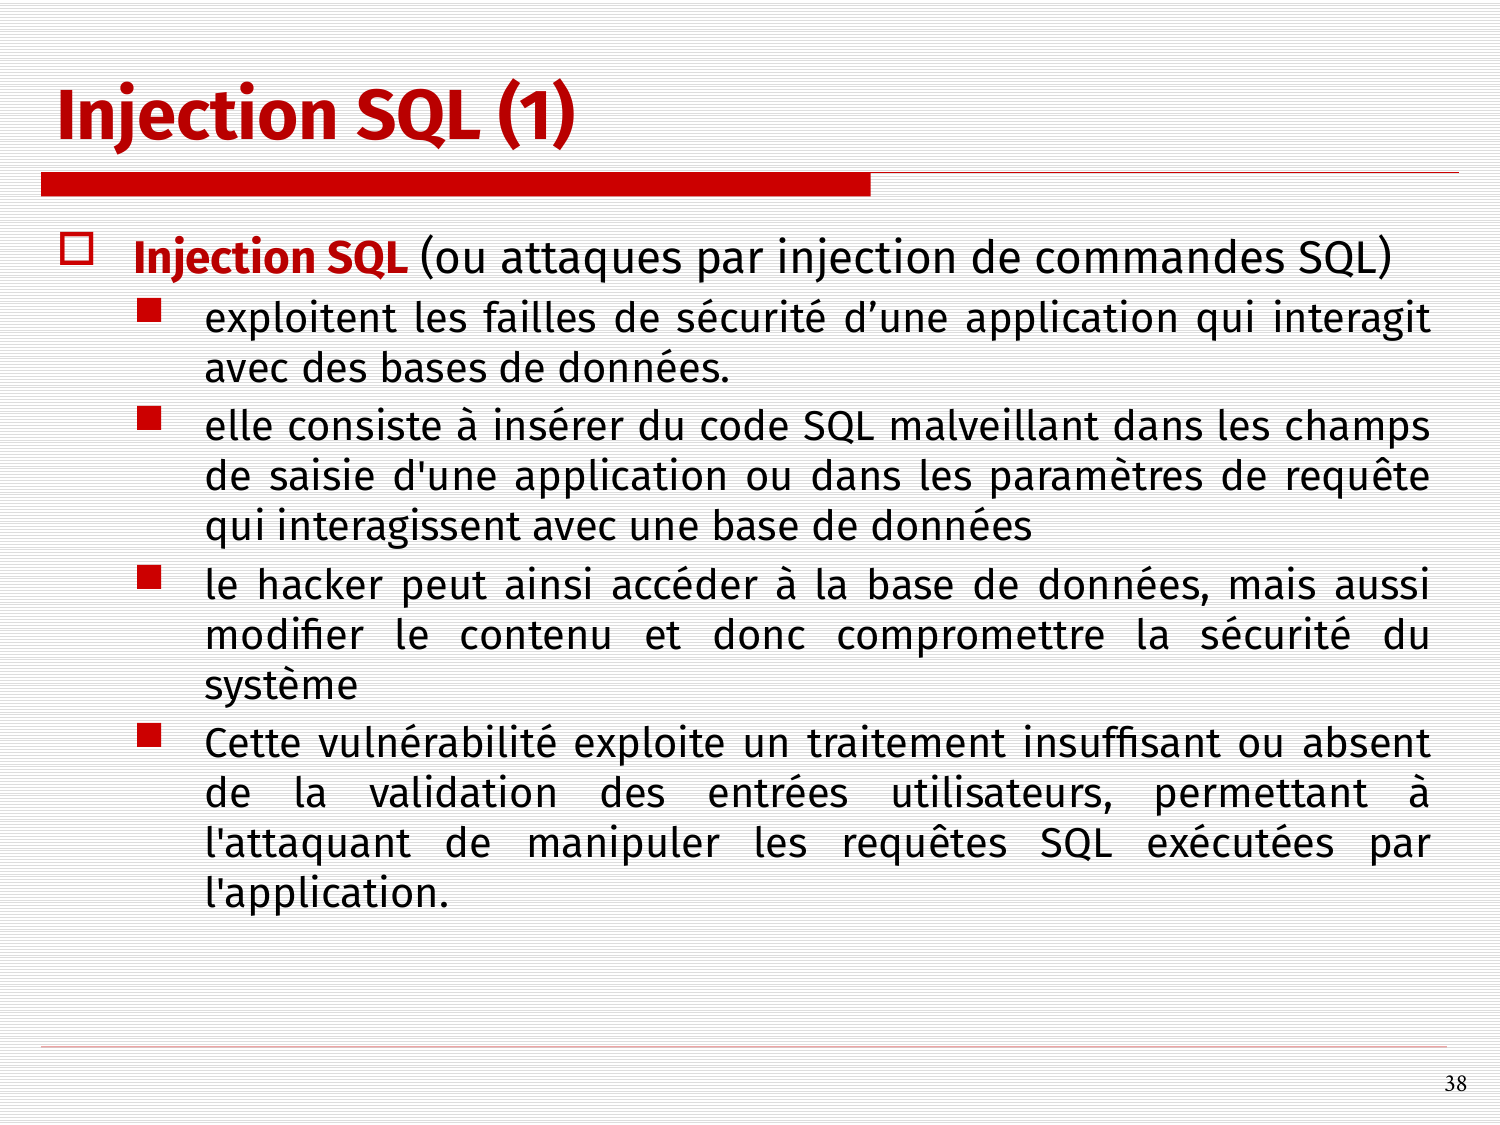

# Injection SQL (1)
Injection SQL (ou attaques par injection de commandes SQL)
exploitent les failles de sécurité d’une application qui interagit avec des bases de données.
elle consiste à insérer du code SQL malveillant dans les champs de saisie d'une application ou dans les paramètres de requête qui interagissent avec une base de données
le hacker peut ainsi accéder à la base de données, mais aussi modifier le contenu et donc compromettre la sécurité du système
Cette vulnérabilité exploite un traitement insuffisant ou absent de la validation des entrées utilisateurs, permettant à l'attaquant de manipuler les requêtes SQL exécutées par l'application.